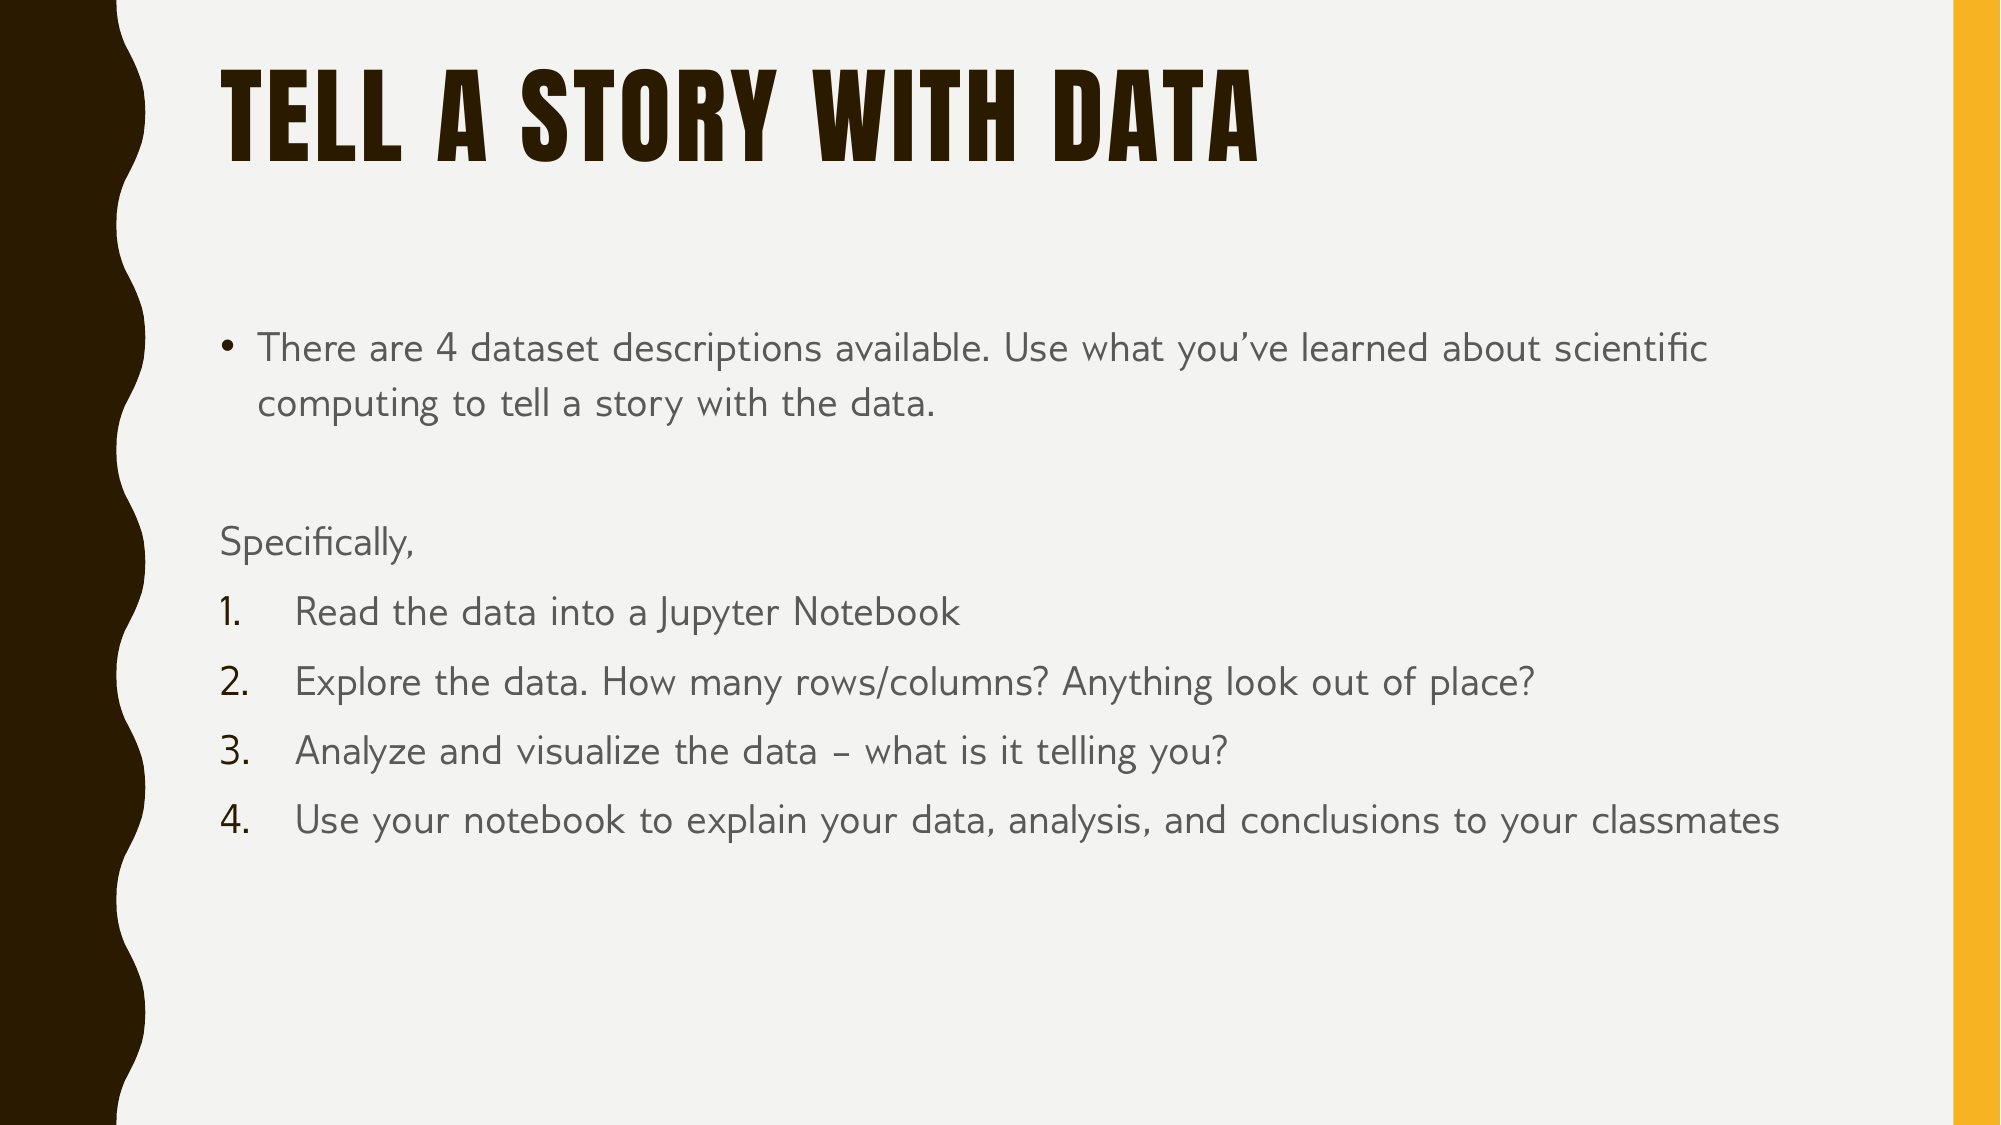

# Tell a story with data
There are 4 dataset descriptions available. Use what you’ve learned about scientific computing to tell a story with the data.

Specifically,
Read the data into a Jupyter Notebook
Explore the data. How many rows/columns? Anything look out of place?
Analyze and visualize the data – what is it telling you?
Use your notebook to explain your data, analysis, and conclusions to your classmates